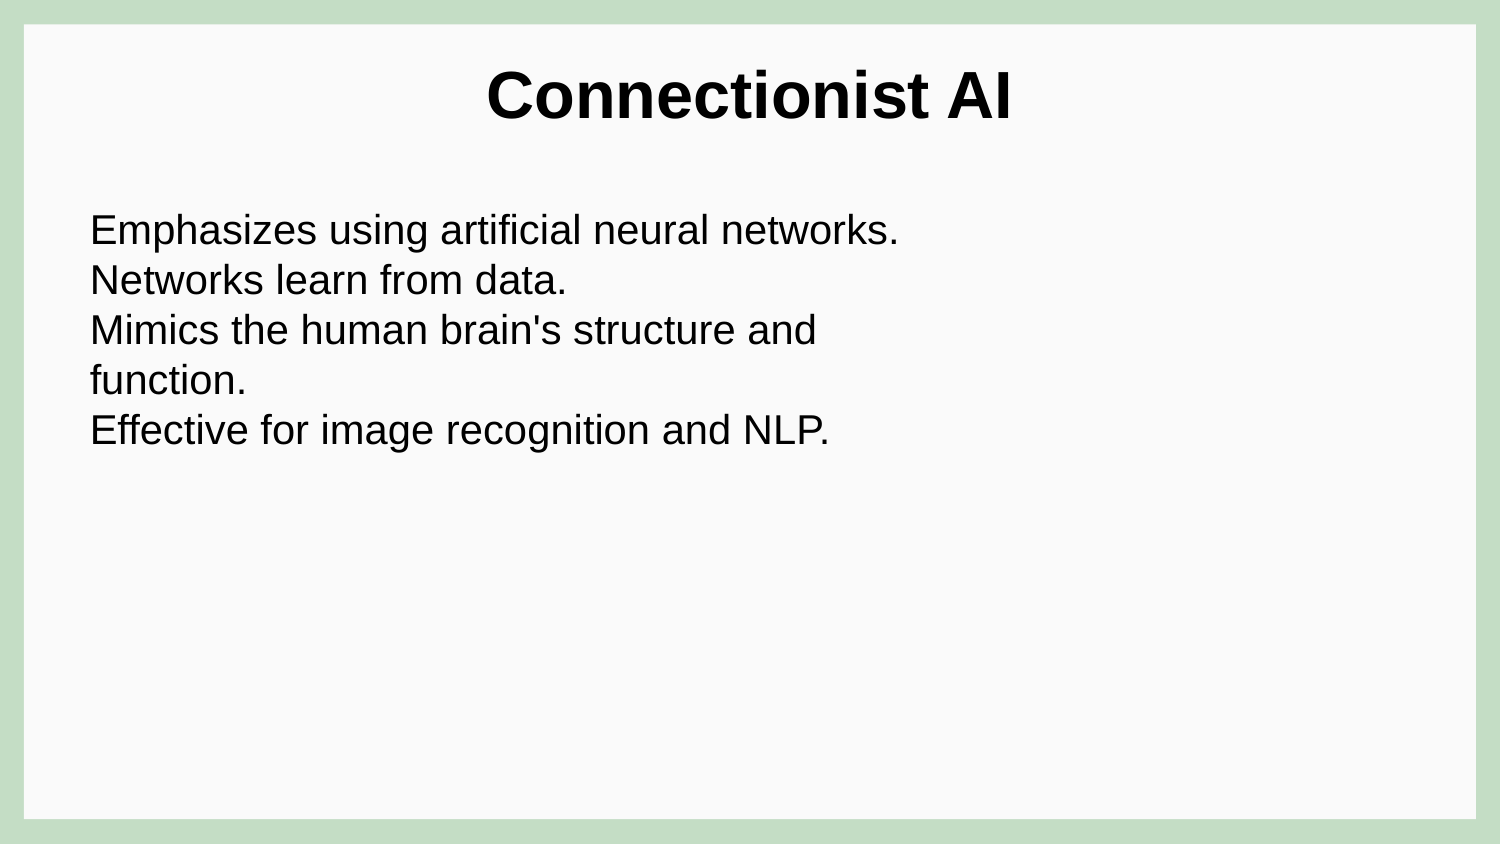

Connectionist AI

Emphasizes using artificial neural networks.
Networks learn from data.
Mimics the human brain's structure and function.
Effective for image recognition and NLP.
#